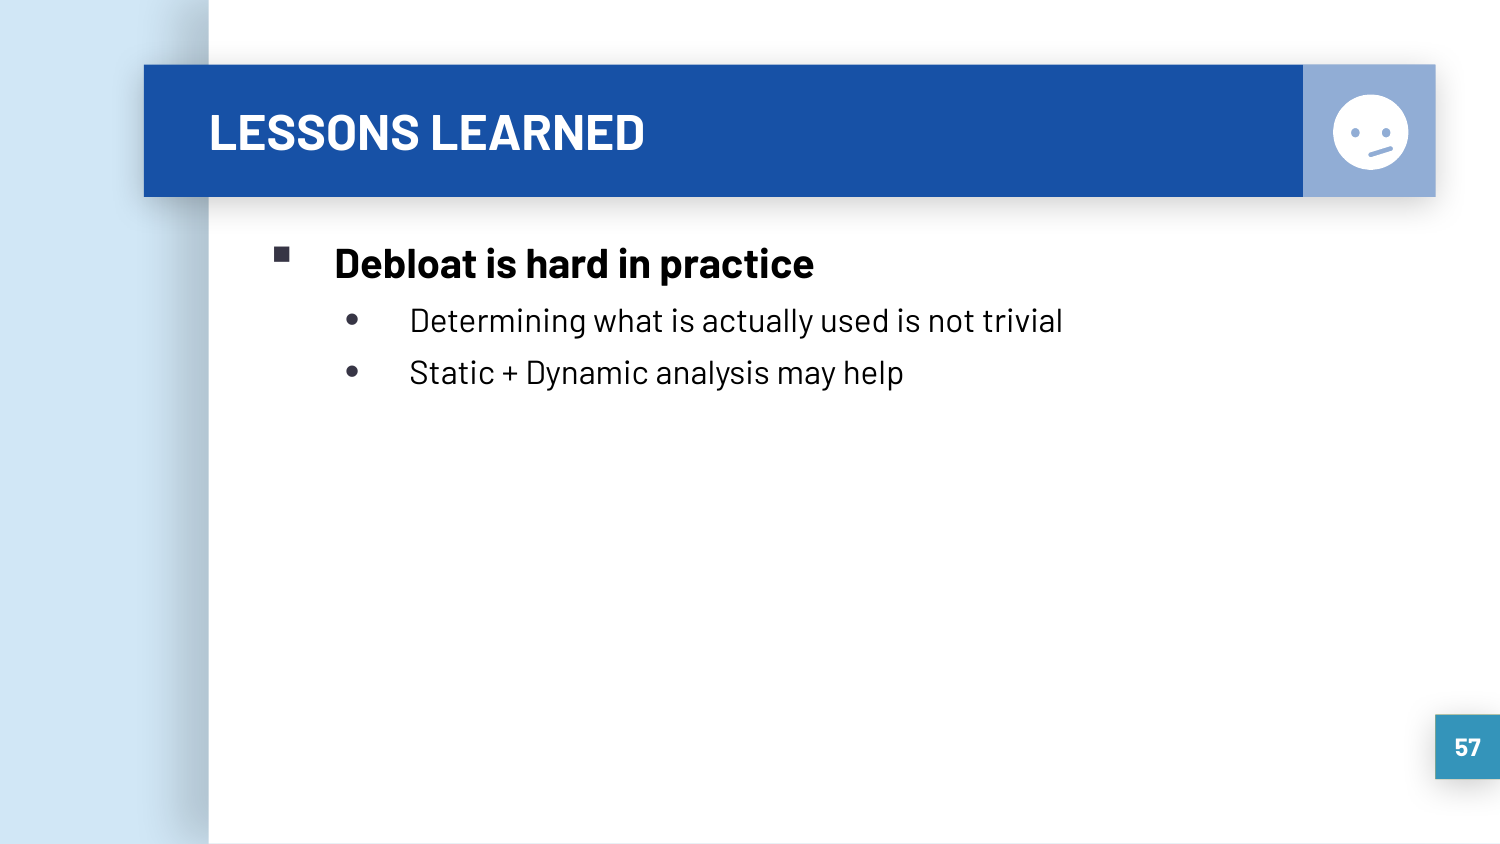

# LESSONS LEARNED

Debloat is hard in practice
Determining what is actually used is not trivial
Static + Dynamic analysis may help

57